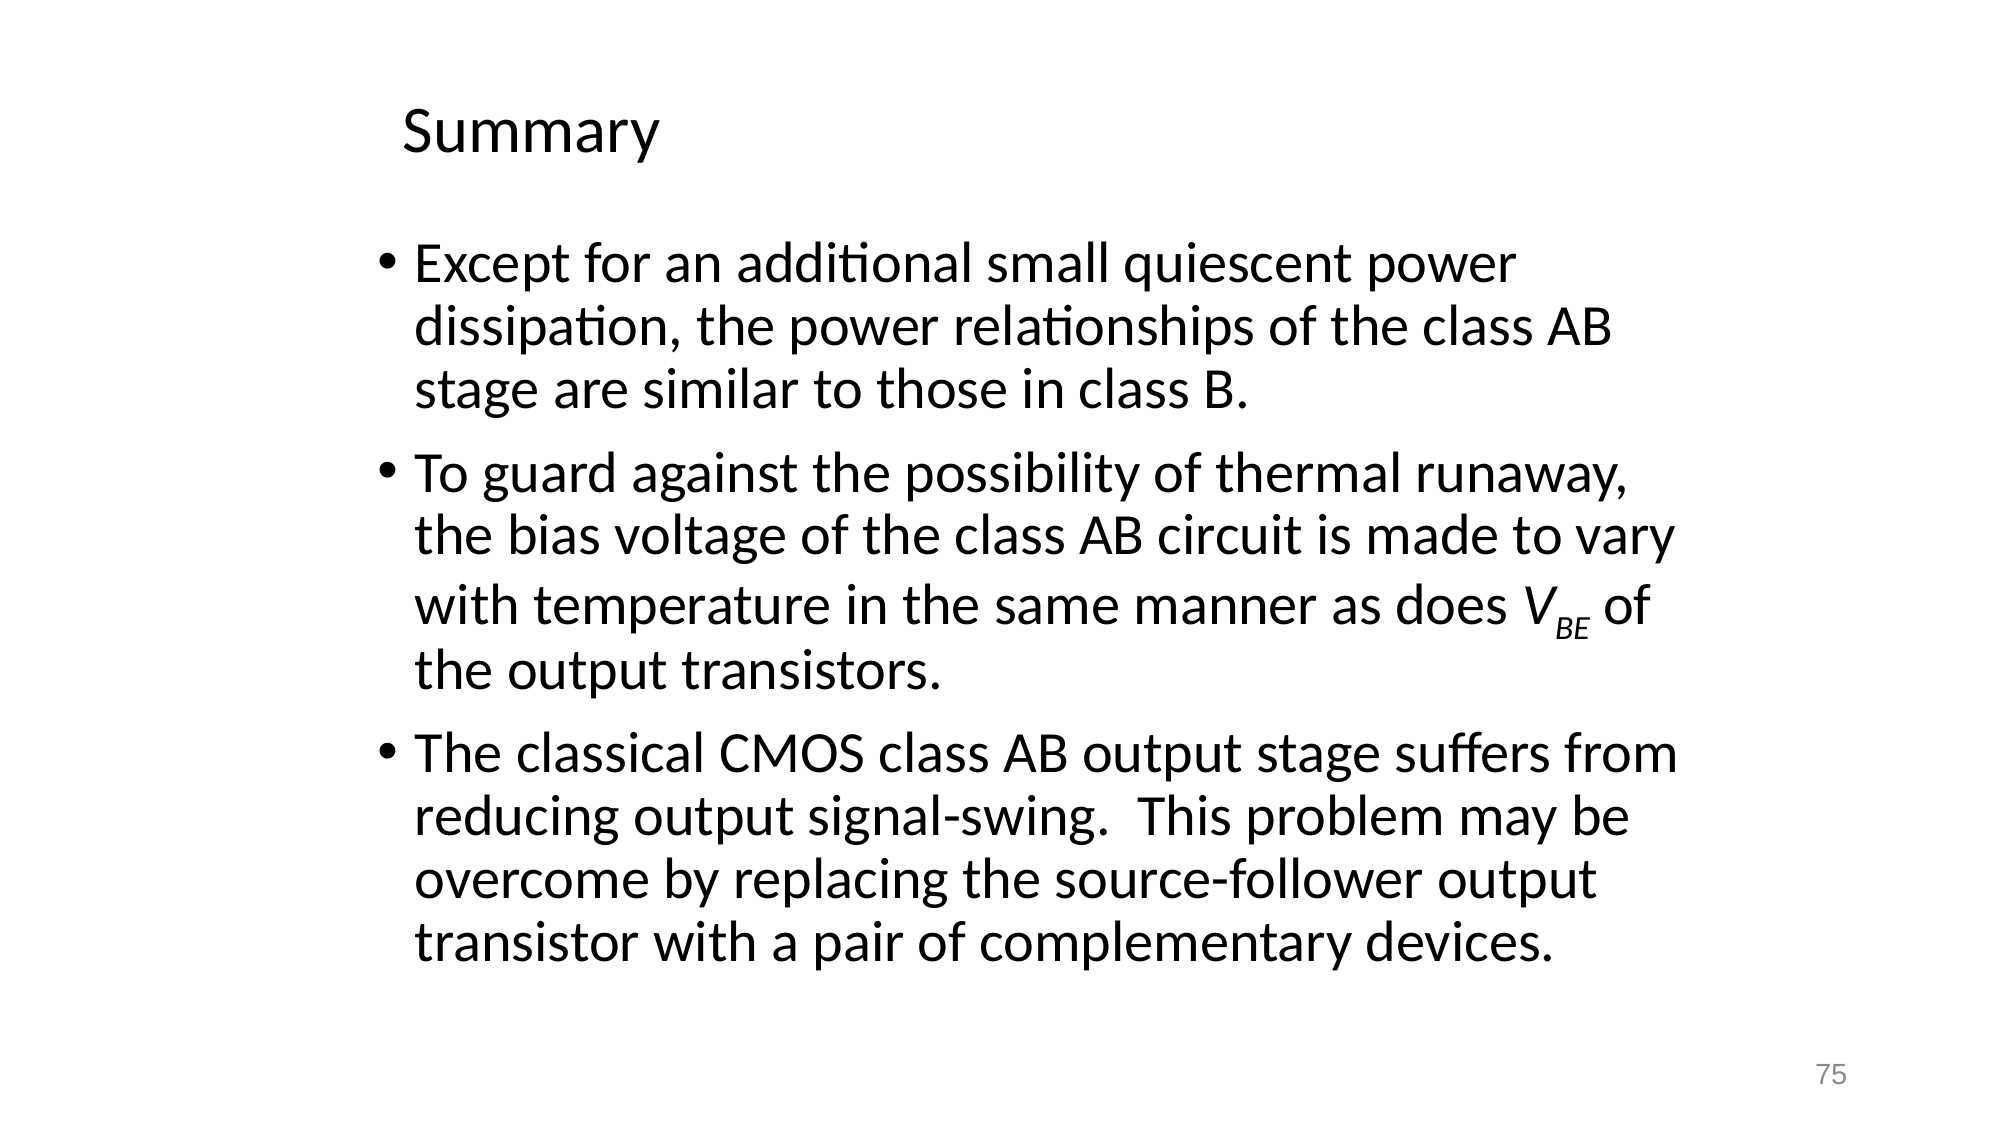

# Summary
Except for an additional small quiescent power dissipation, the power relationships of the class AB stage are similar to those in class B.
To guard against the possibility of thermal runaway, the bias voltage of the class AB circuit is made to vary with temperature in the same manner as does VBE of the output transistors.
The classical CMOS class AB output stage suffers from reducing output signal-swing.  This problem may be overcome by replacing the source-follower output transistor with a pair of complementary devices.
75